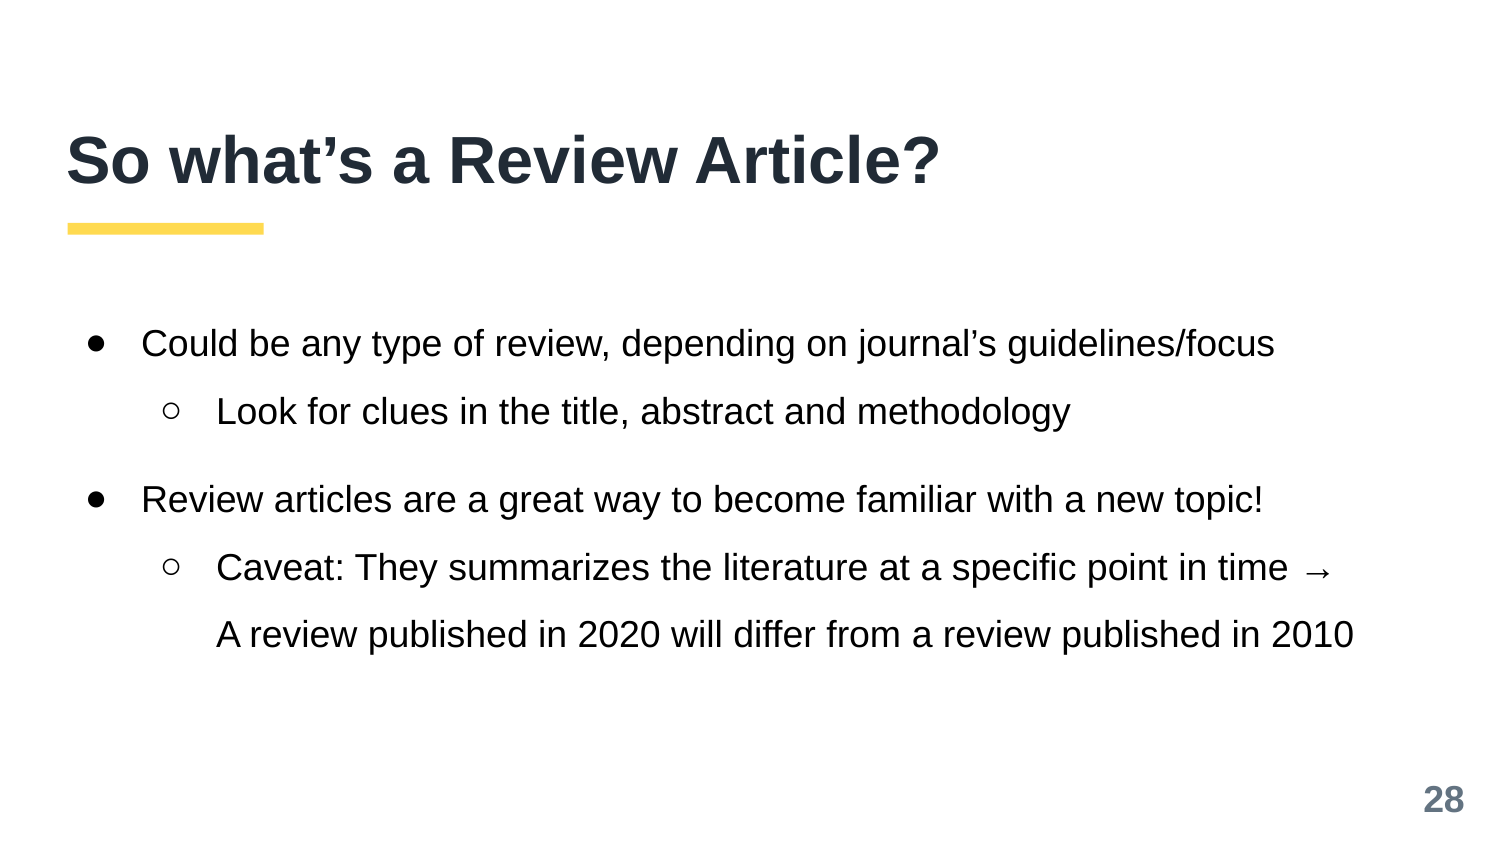

# So what’s a Review Article?
Could be any type of review, depending on journal’s guidelines/focus
Look for clues in the title, abstract and methodology
Review articles are a great way to become familiar with a new topic!
Caveat: They summarizes the literature at a specific point in time →
A review published in 2020 will differ from a review published in 2010
28